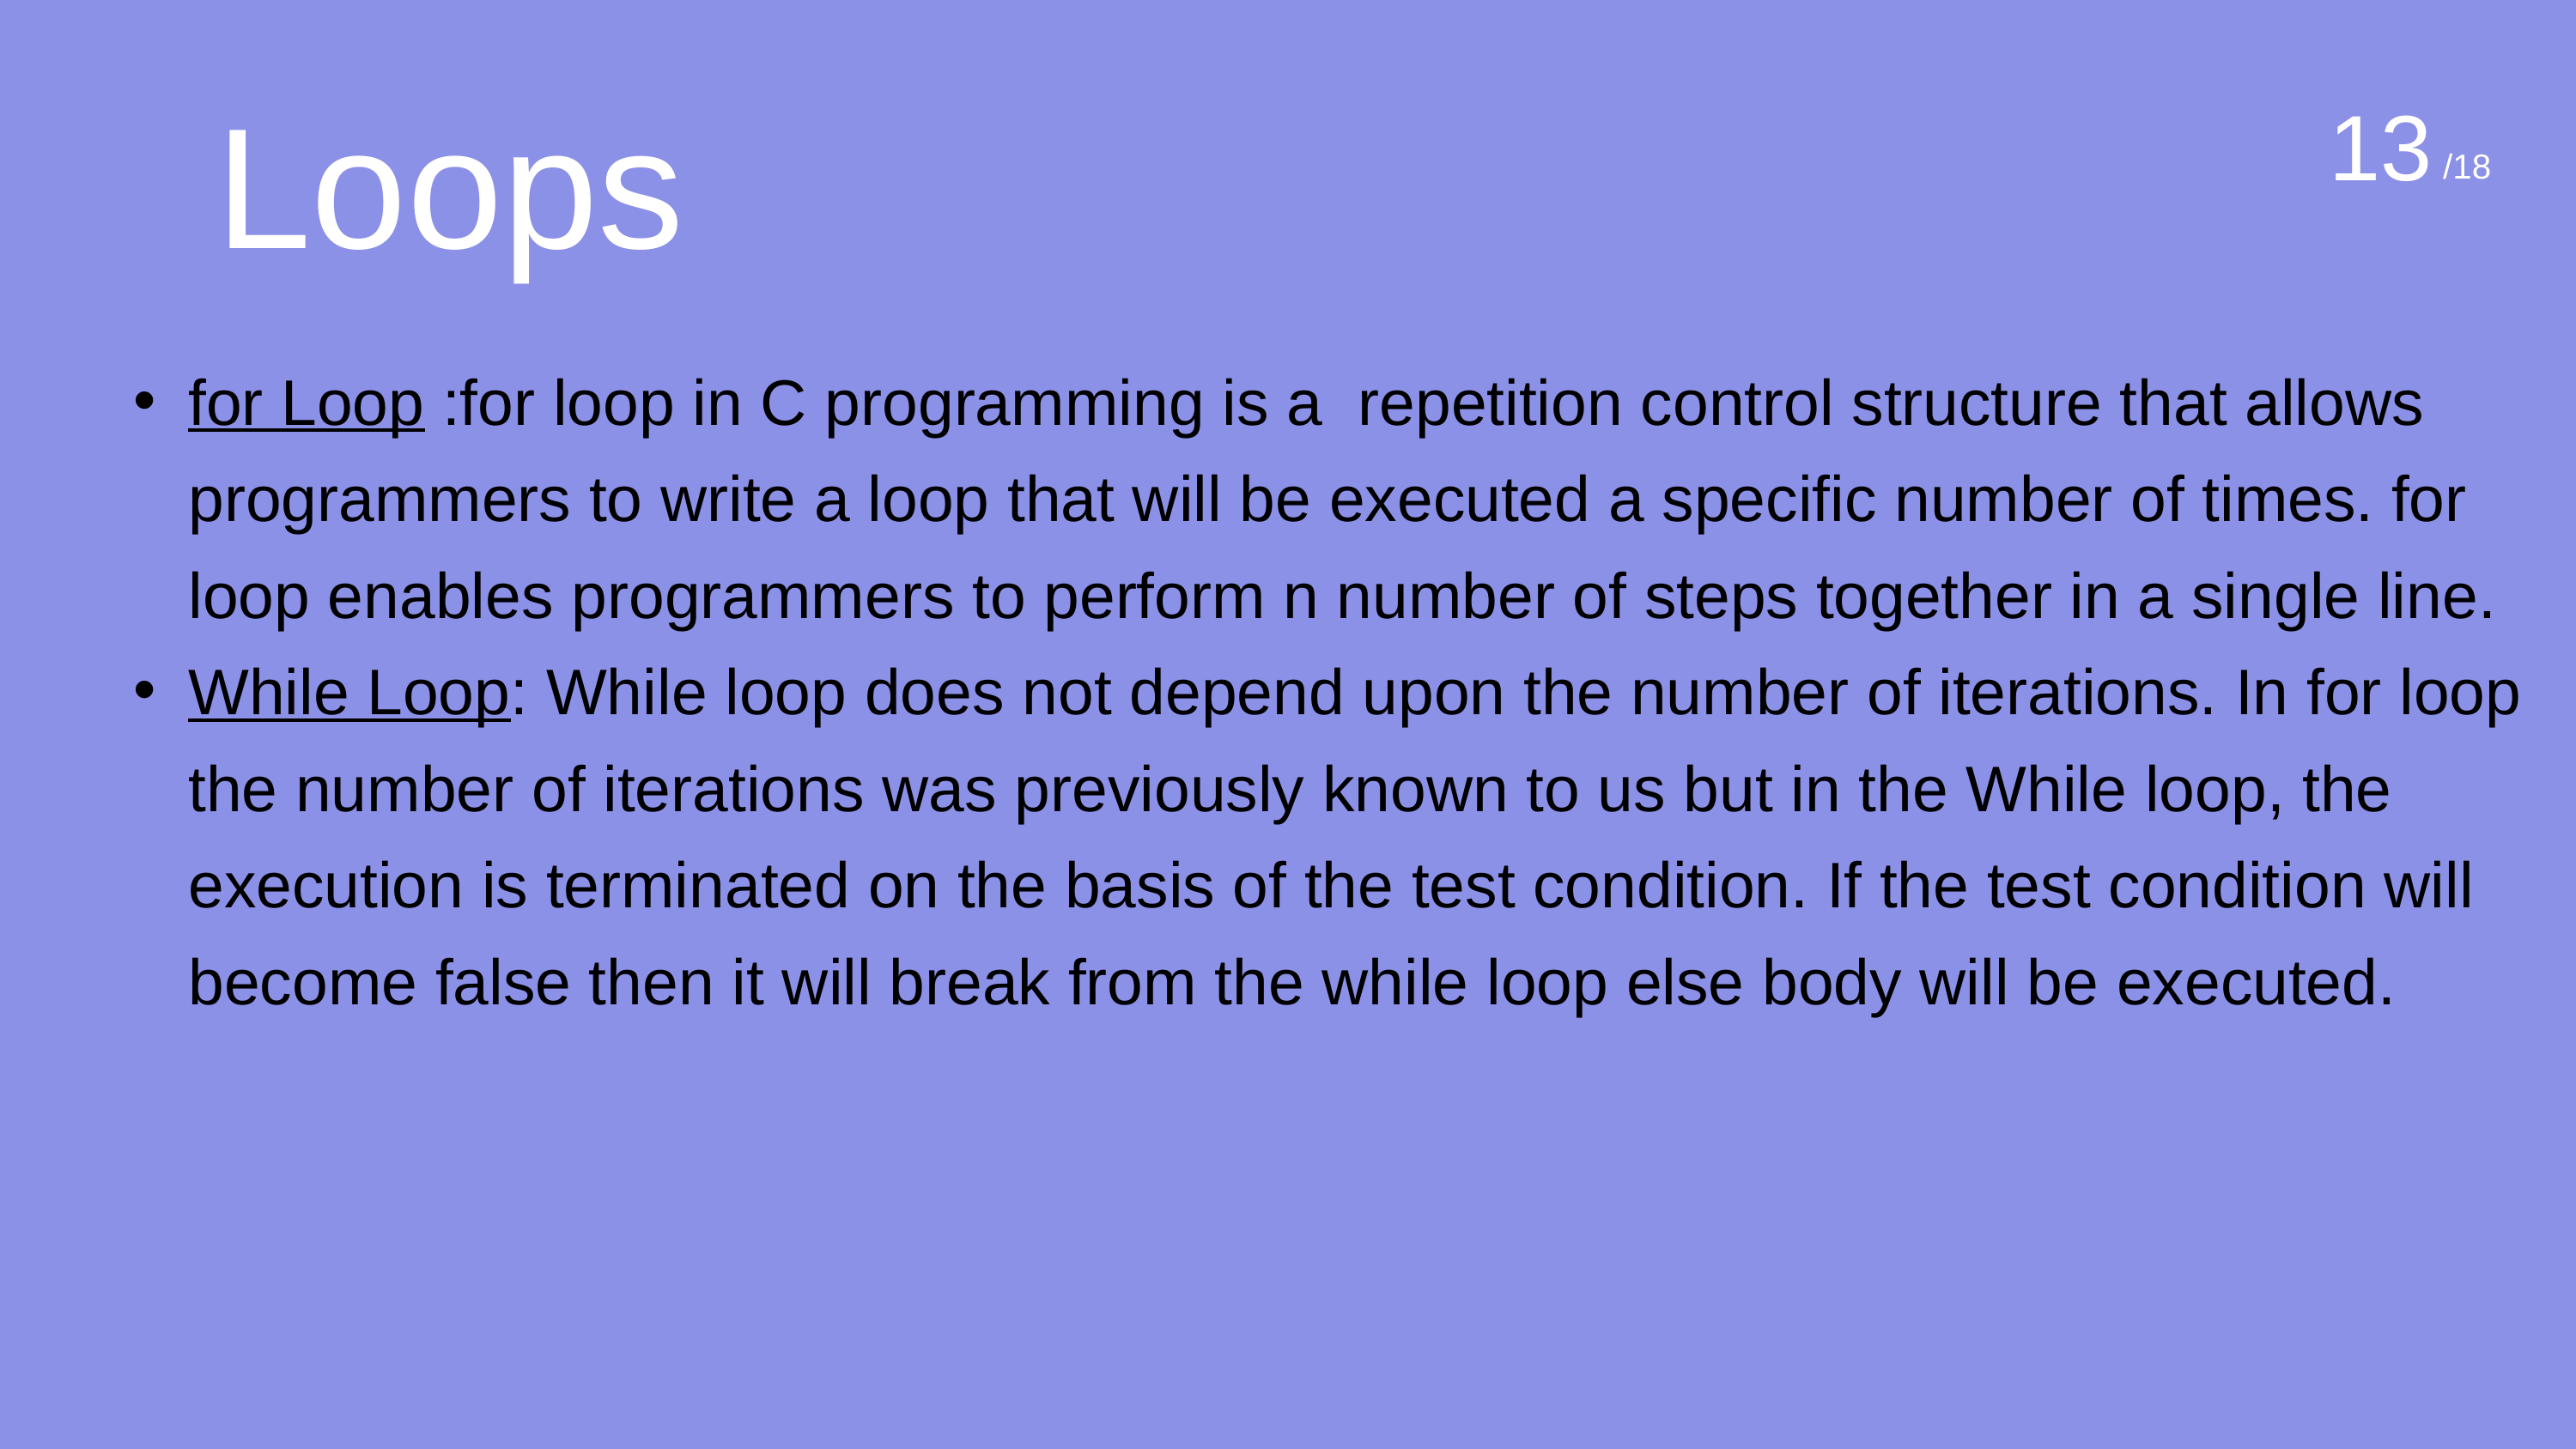

Loops
13
/18
for Loop :for loop in C programming is a  repetition control structure that allows programmers to write a loop that will be executed a specific number of times. for loop enables programmers to perform n number of steps together in a single line.
While Loop: While loop does not depend upon the number of iterations. In for loop the number of iterations was previously known to us but in the While loop, the execution is terminated on the basis of the test condition. If the test condition will become false then it will break from the while loop else body will be executed.